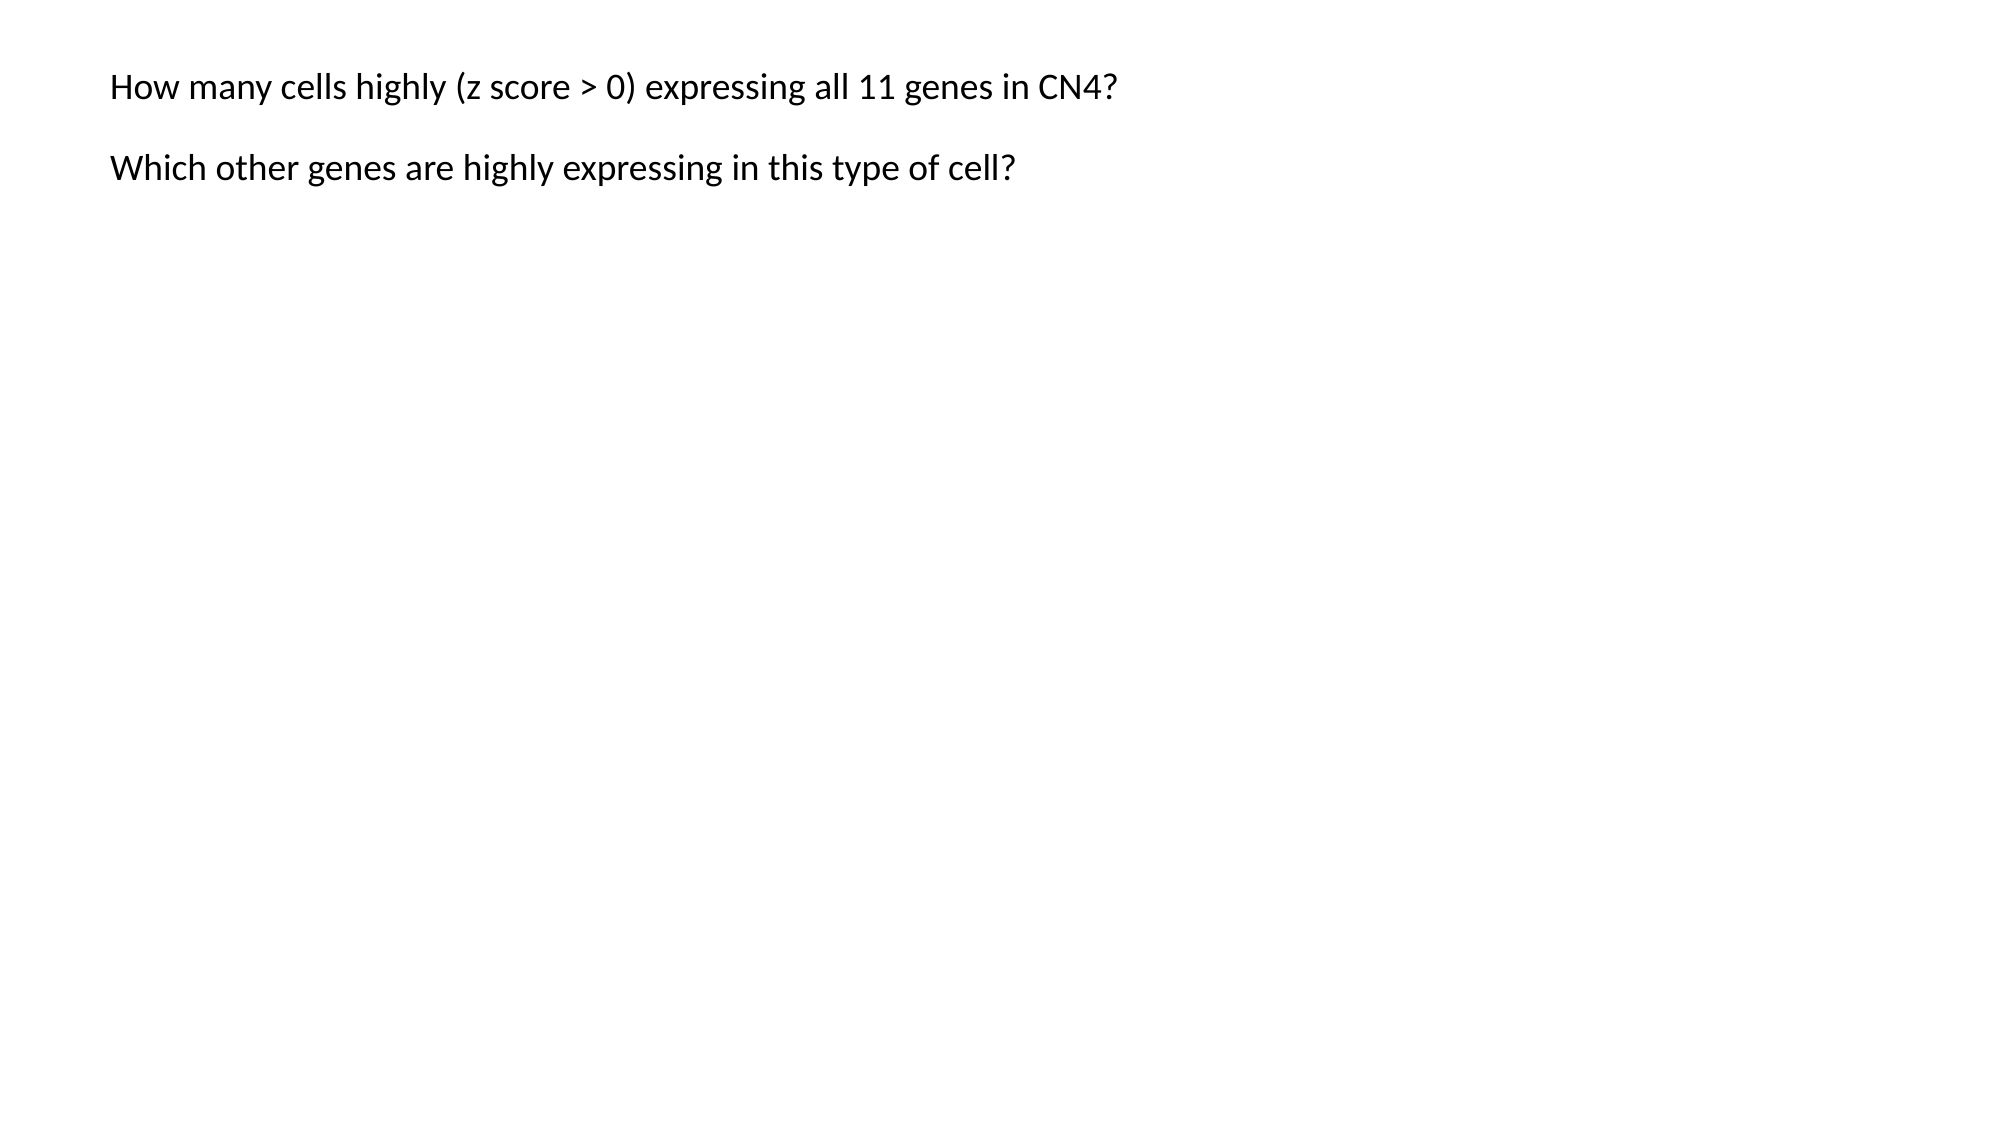

How many cells highly (z score > 0) expressing all 11 genes in CN4?
Which other genes are highly expressing in this type of cell?